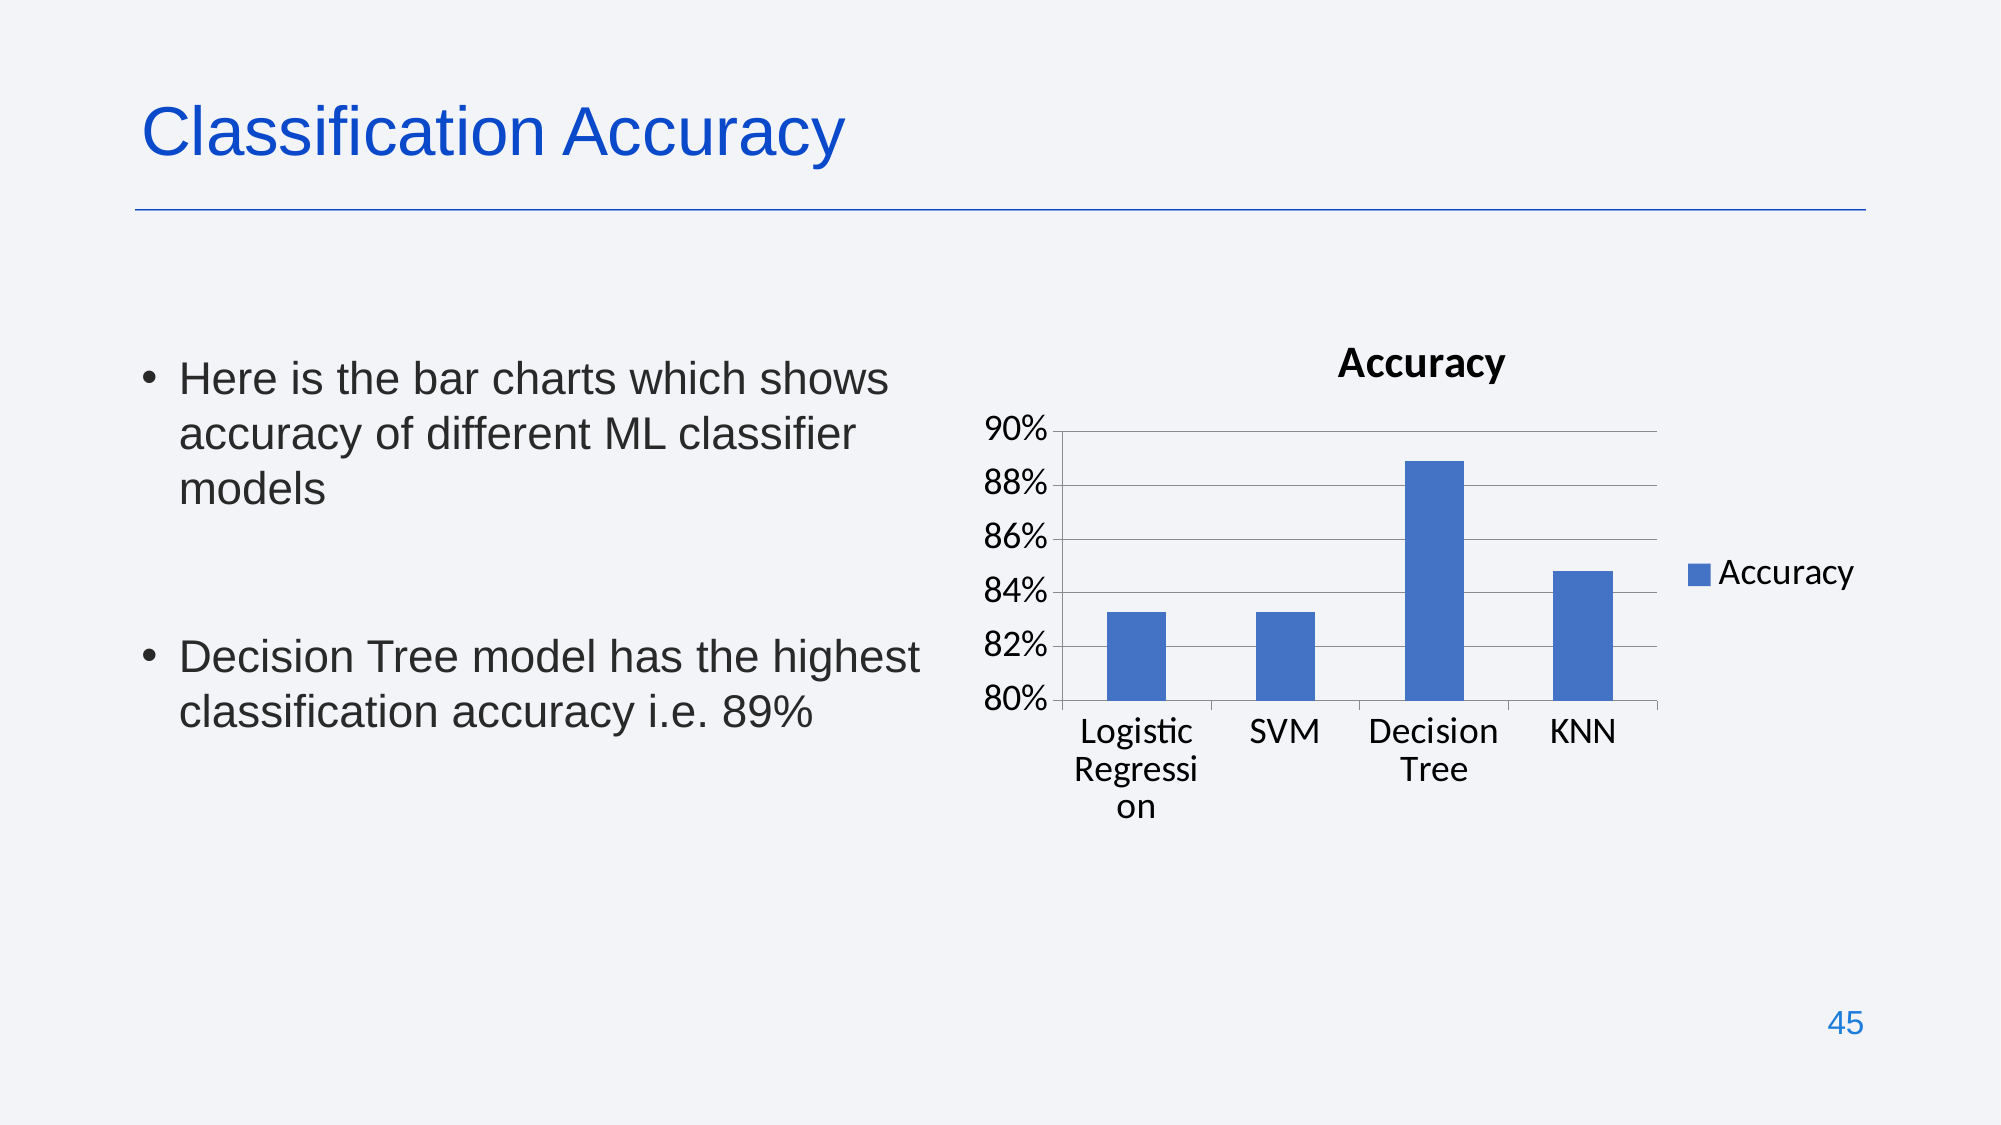

Classification Accuracy

### Chart:

| Category | Accuracy |
|---|---|
| Logistic Regression | 0.833 |
| SVM | 0.833 |
| Decision Tree | 0.889 |
| KNN | 0.848 |
Here is the bar charts which shows accuracy of different ML classifier models

Decision Tree model has the highest classification accuracy i.e. 89%
45